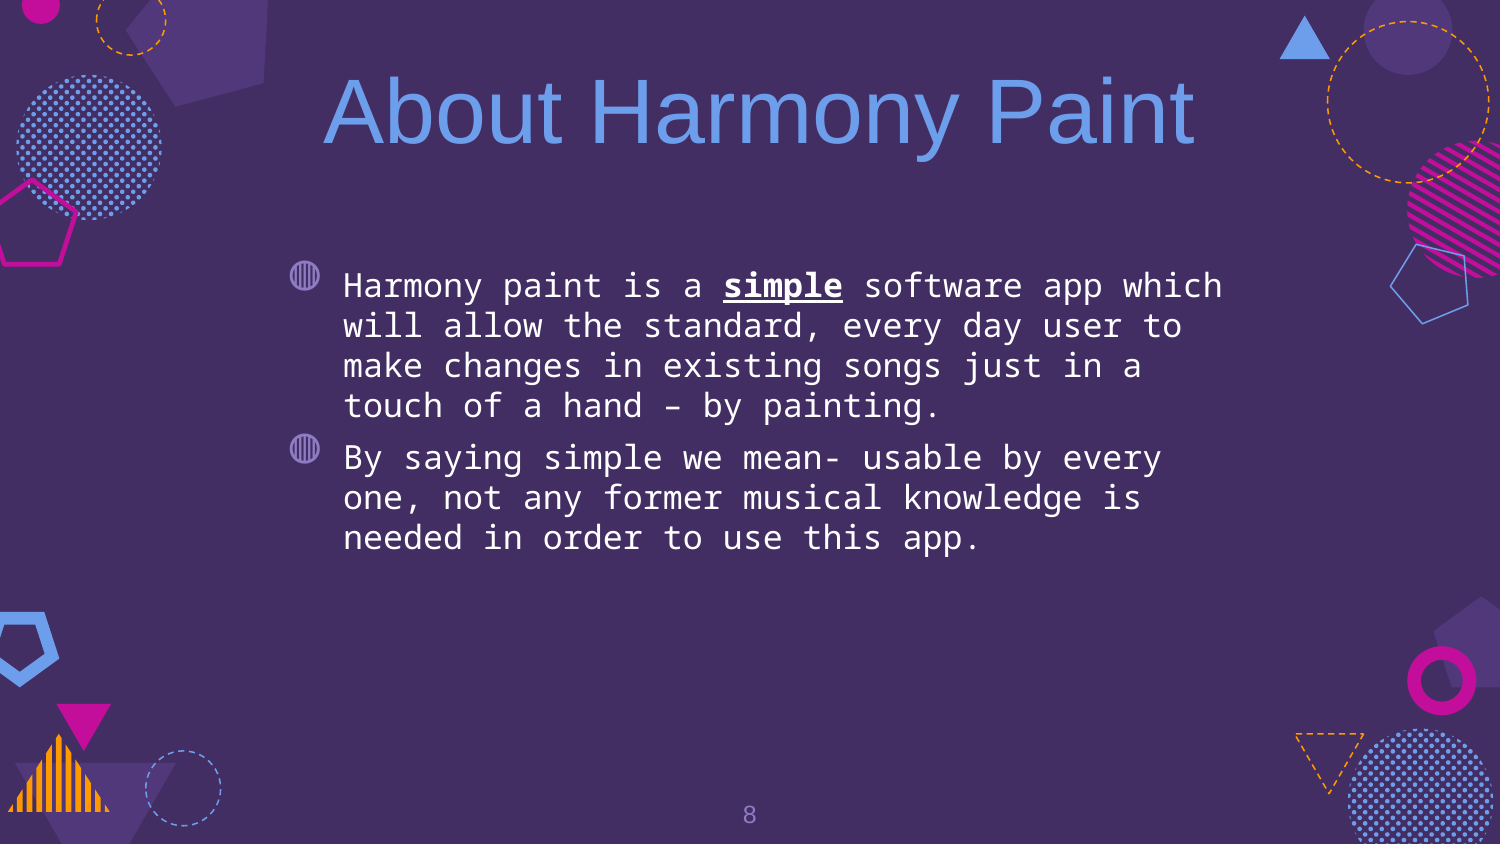

About Harmony Paint

Harmony paint is a simple software app which will allow the standard, every day user to make changes in existing songs just in a touch of a hand – by painting.
By saying simple we mean- usable by every one, not any former musical knowledge is needed in order to use this app.

8